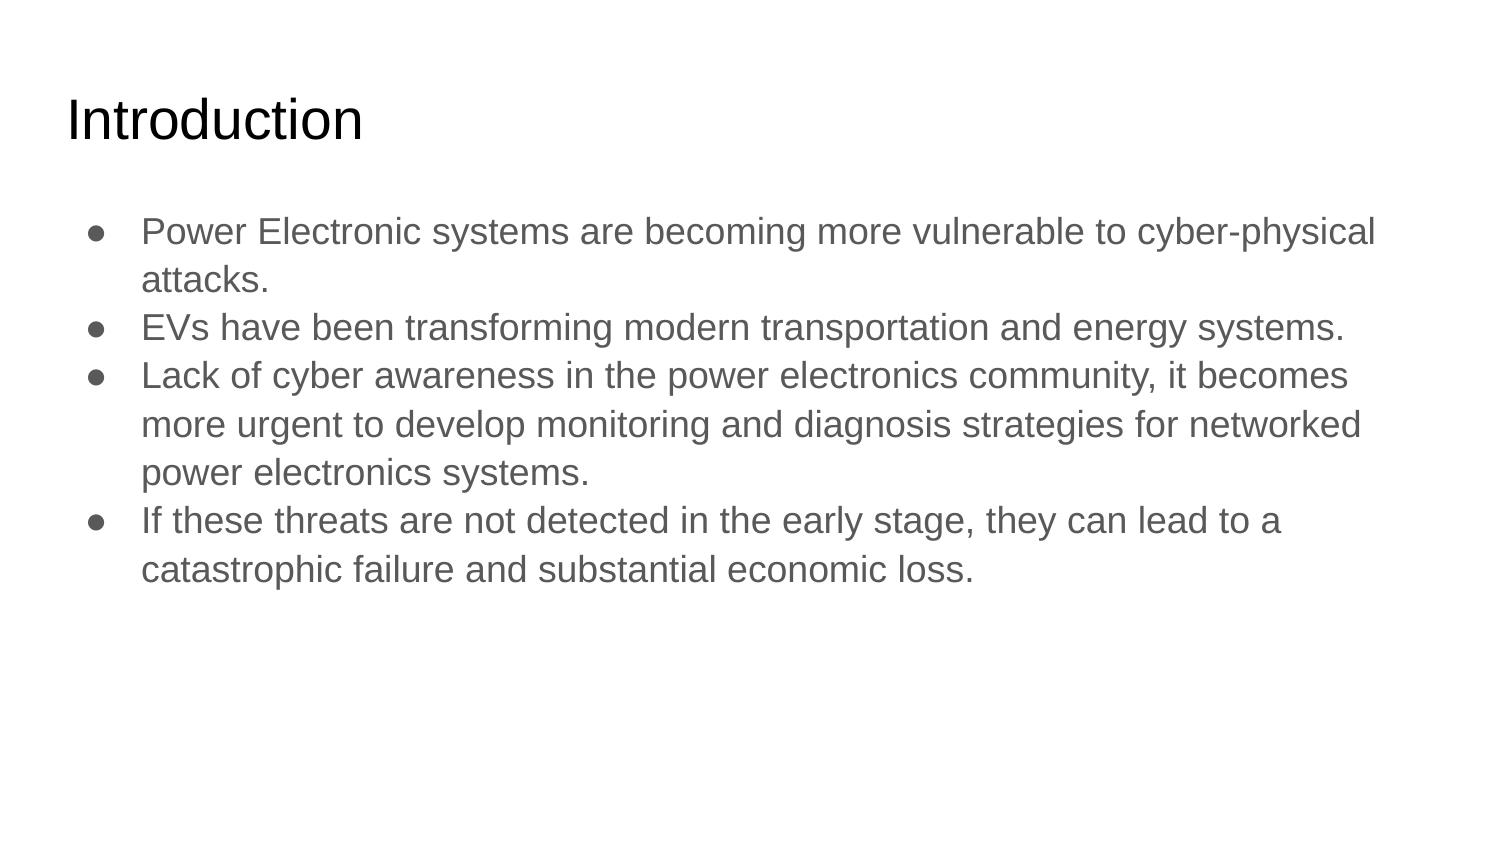

# Introduction
Power Electronic systems are becoming more vulnerable to cyber-physical attacks.
EVs have been transforming modern transportation and energy systems.
Lack of cyber awareness in the power electronics community, it becomes more urgent to develop monitoring and diagnosis strategies for networked power electronics systems.
If these threats are not detected in the early stage, they can lead to a catastrophic failure and substantial economic loss.